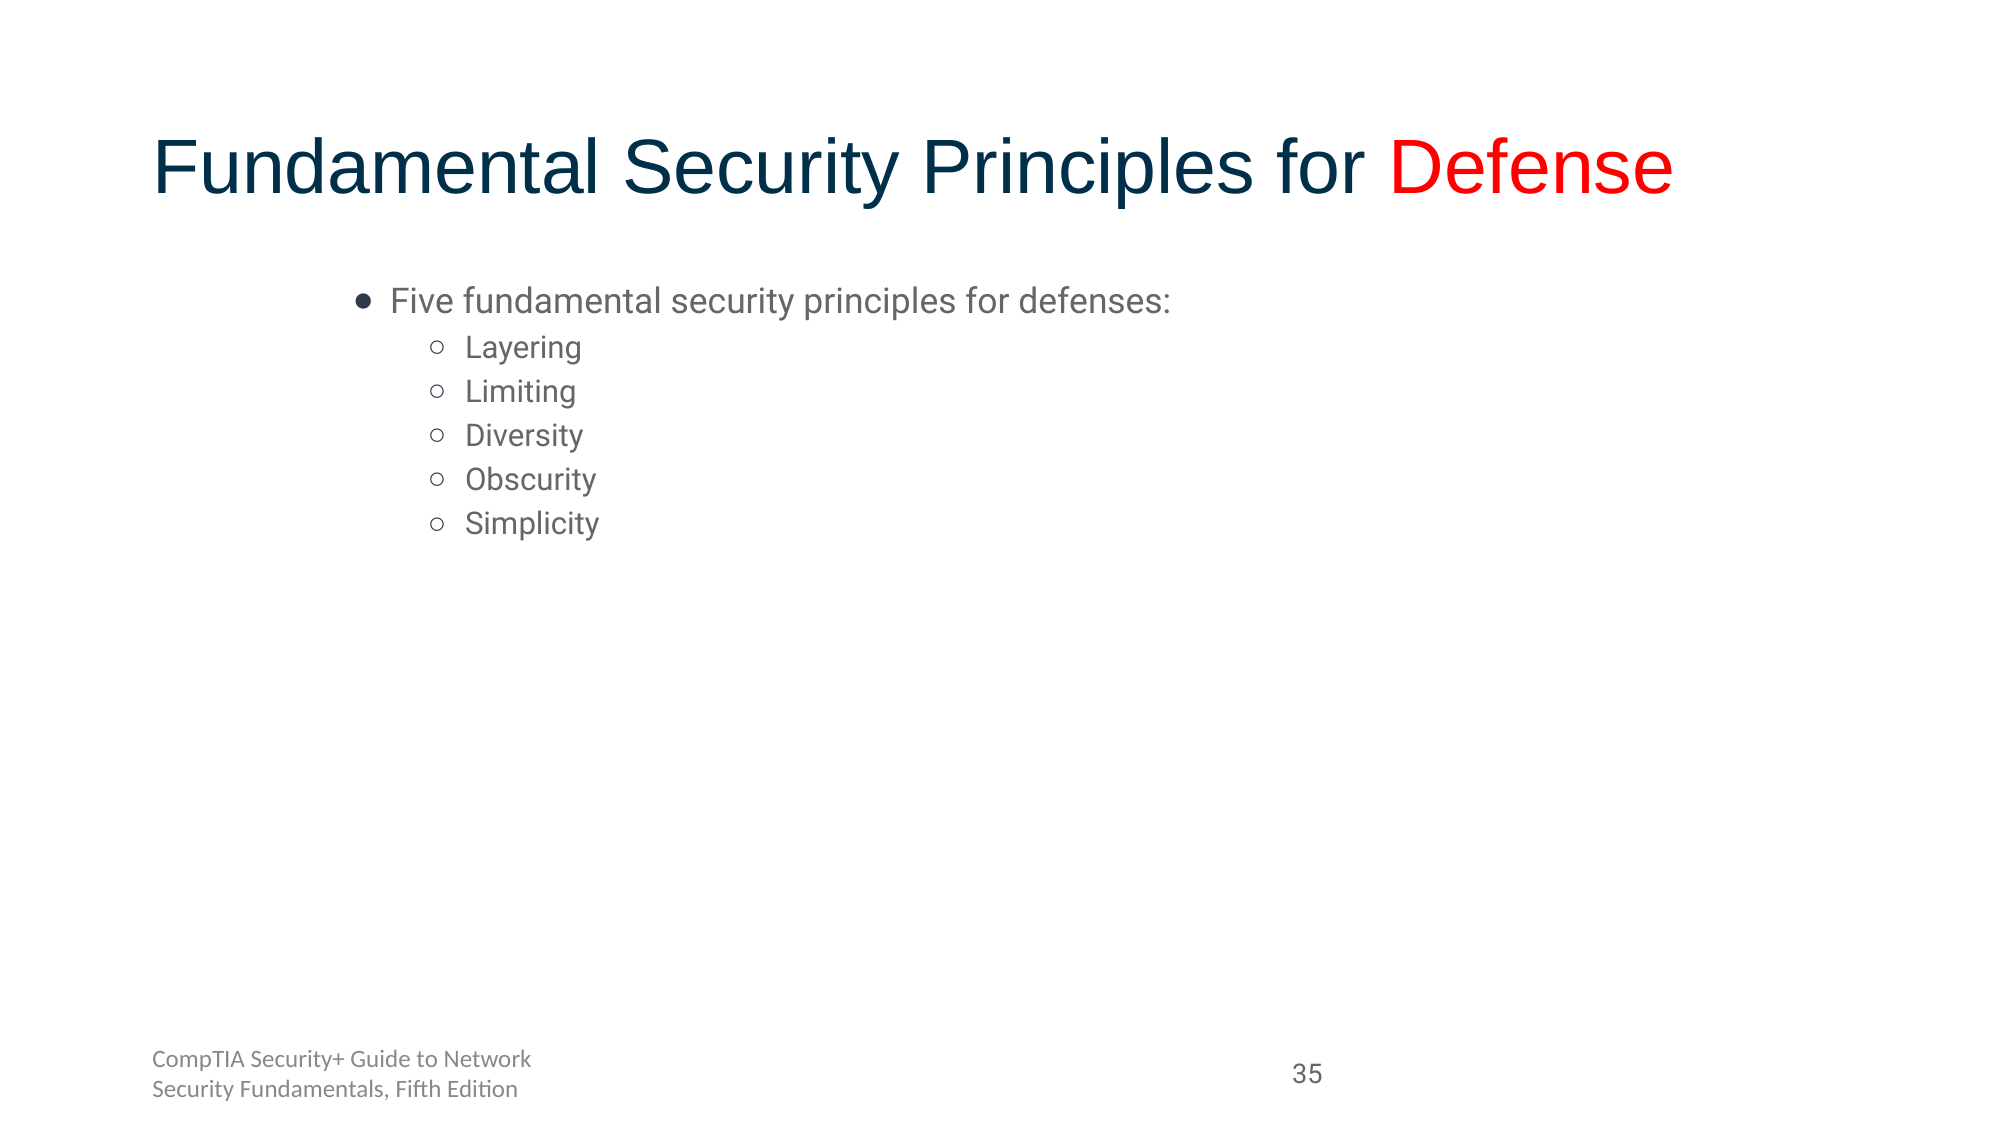

# Fundamental Security Principles for Defense
Five fundamental security principles for defenses:
Layering
Limiting
Diversity
Obscurity
Simplicity
CompTIA Security+ Guide to Network Security Fundamentals, Fifth Edition
35